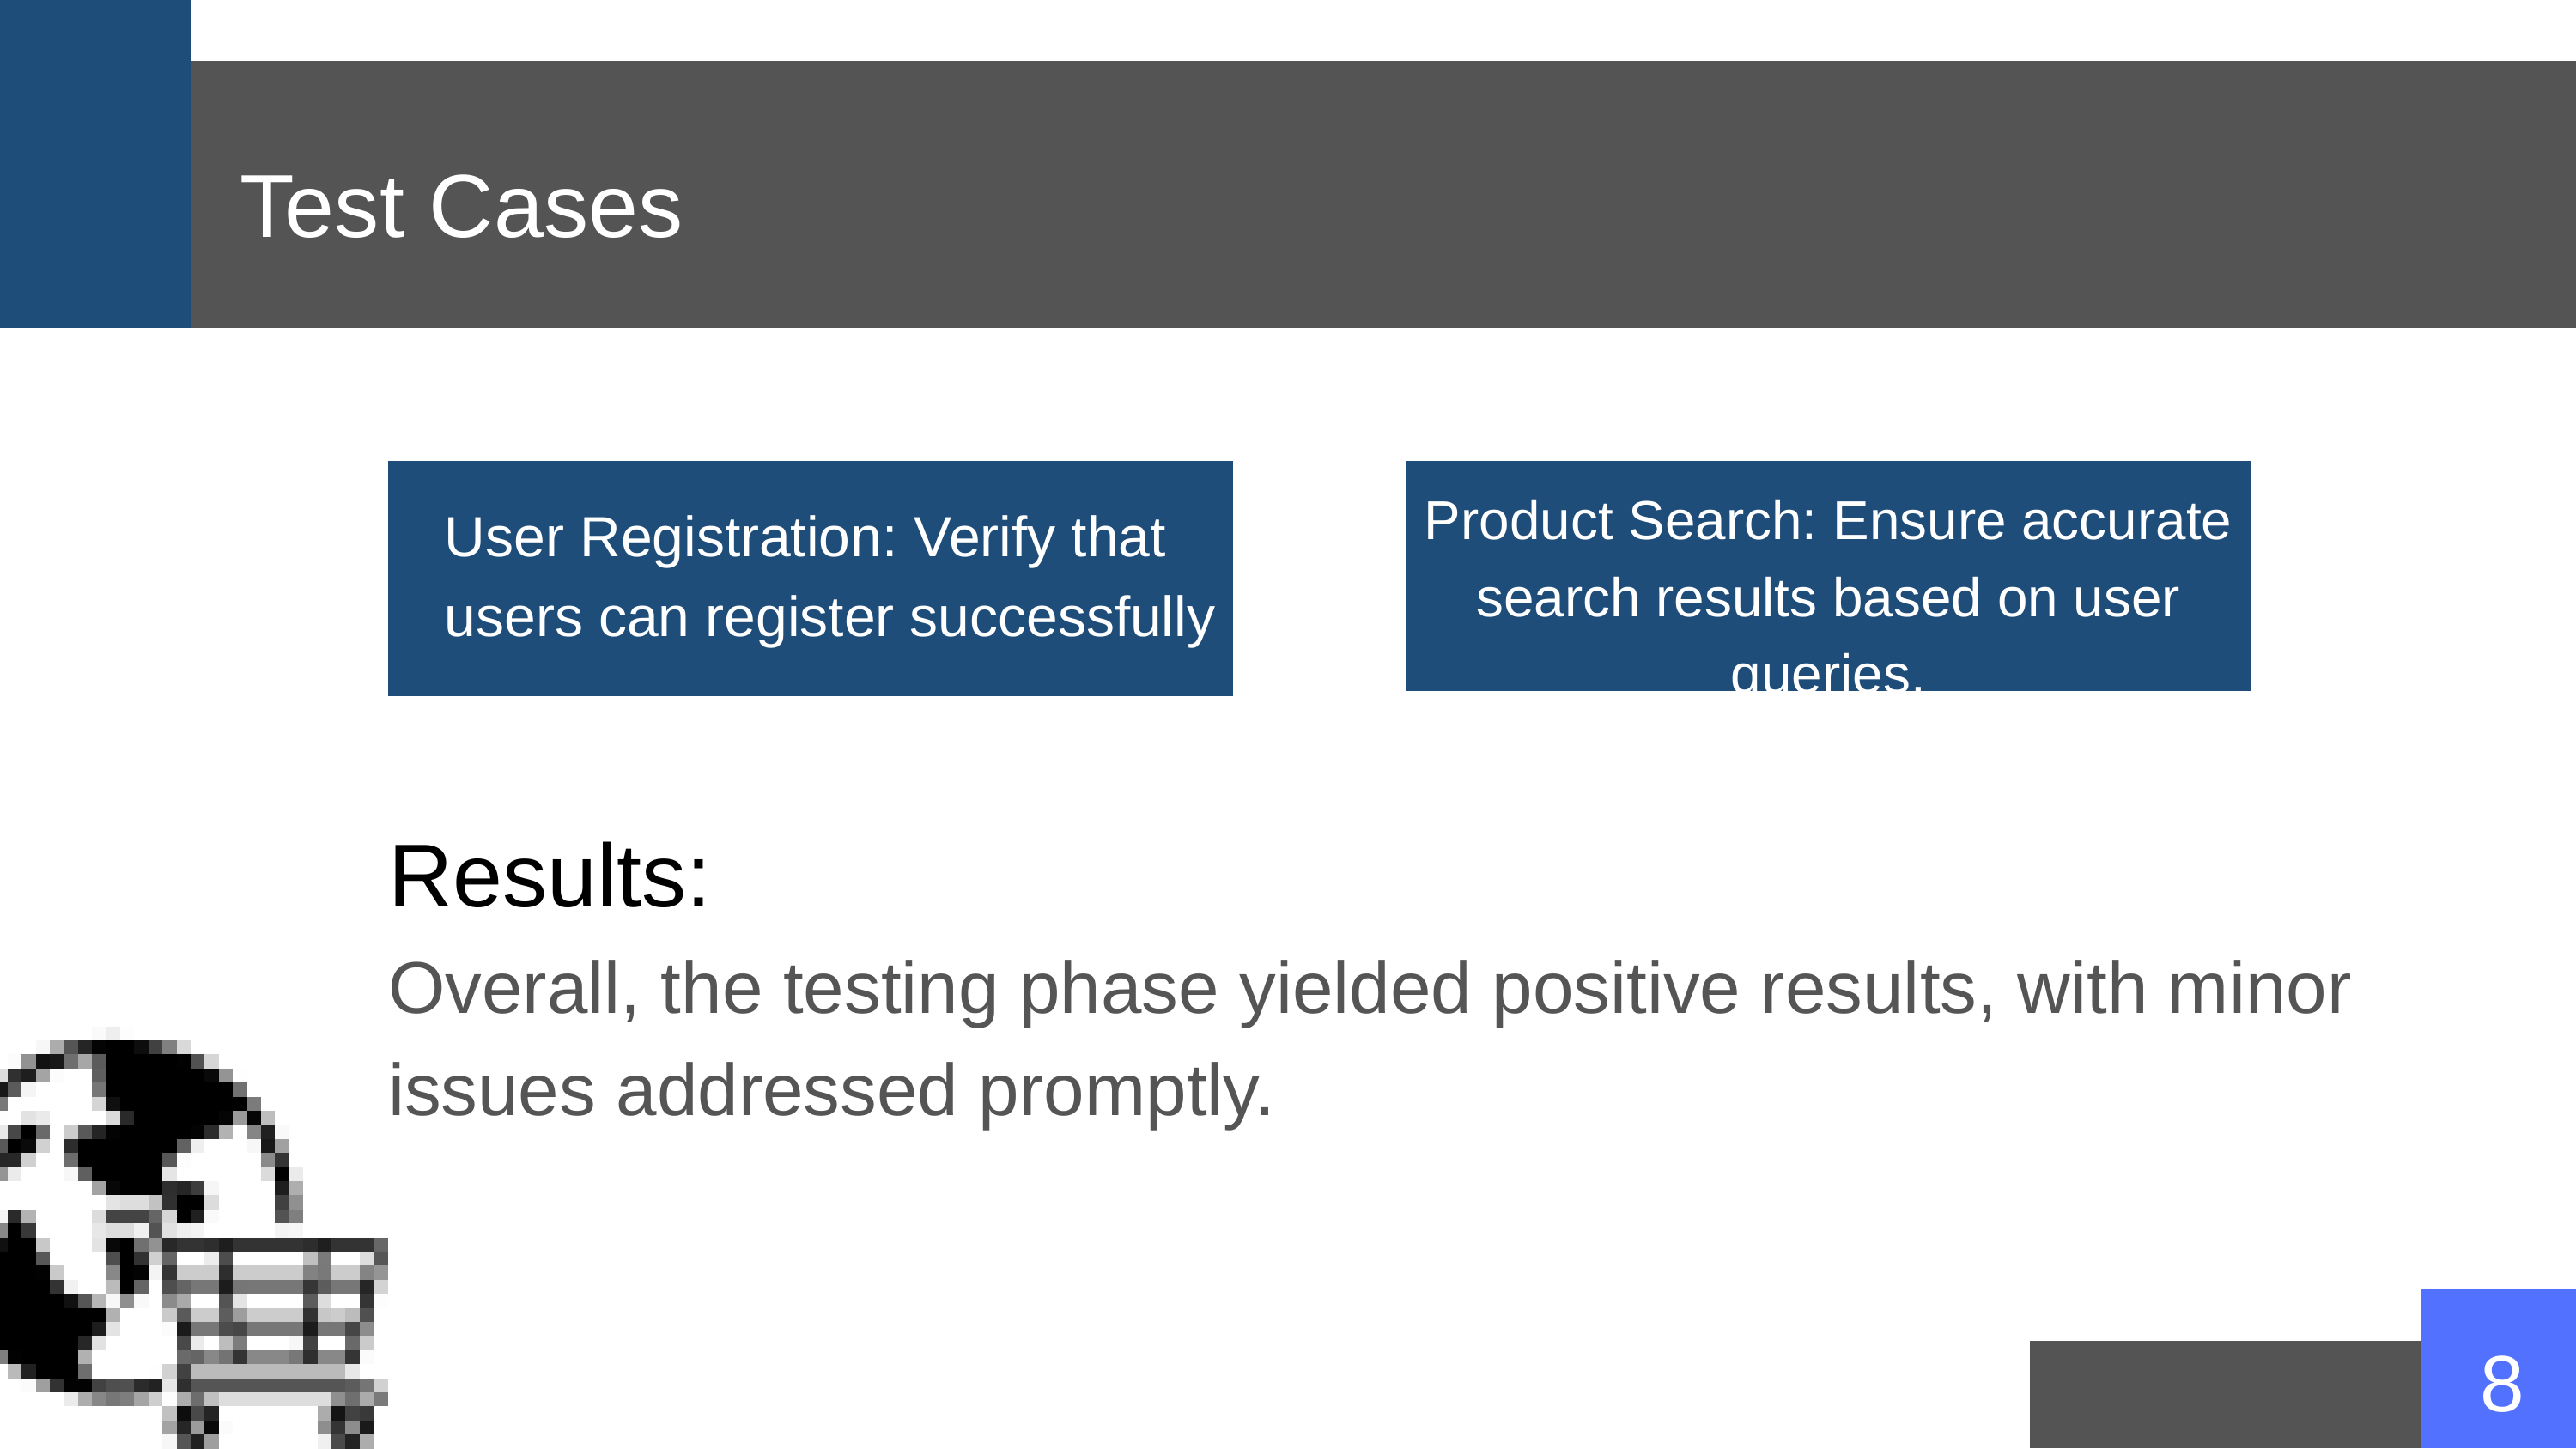

Test Cases

Product Search: Ensure accurate search results based on user queries.
User Registration: Verify that users can register successfully

Results:
Overall, the testing phase yielded positive results, with minor issues addressed promptly.

8